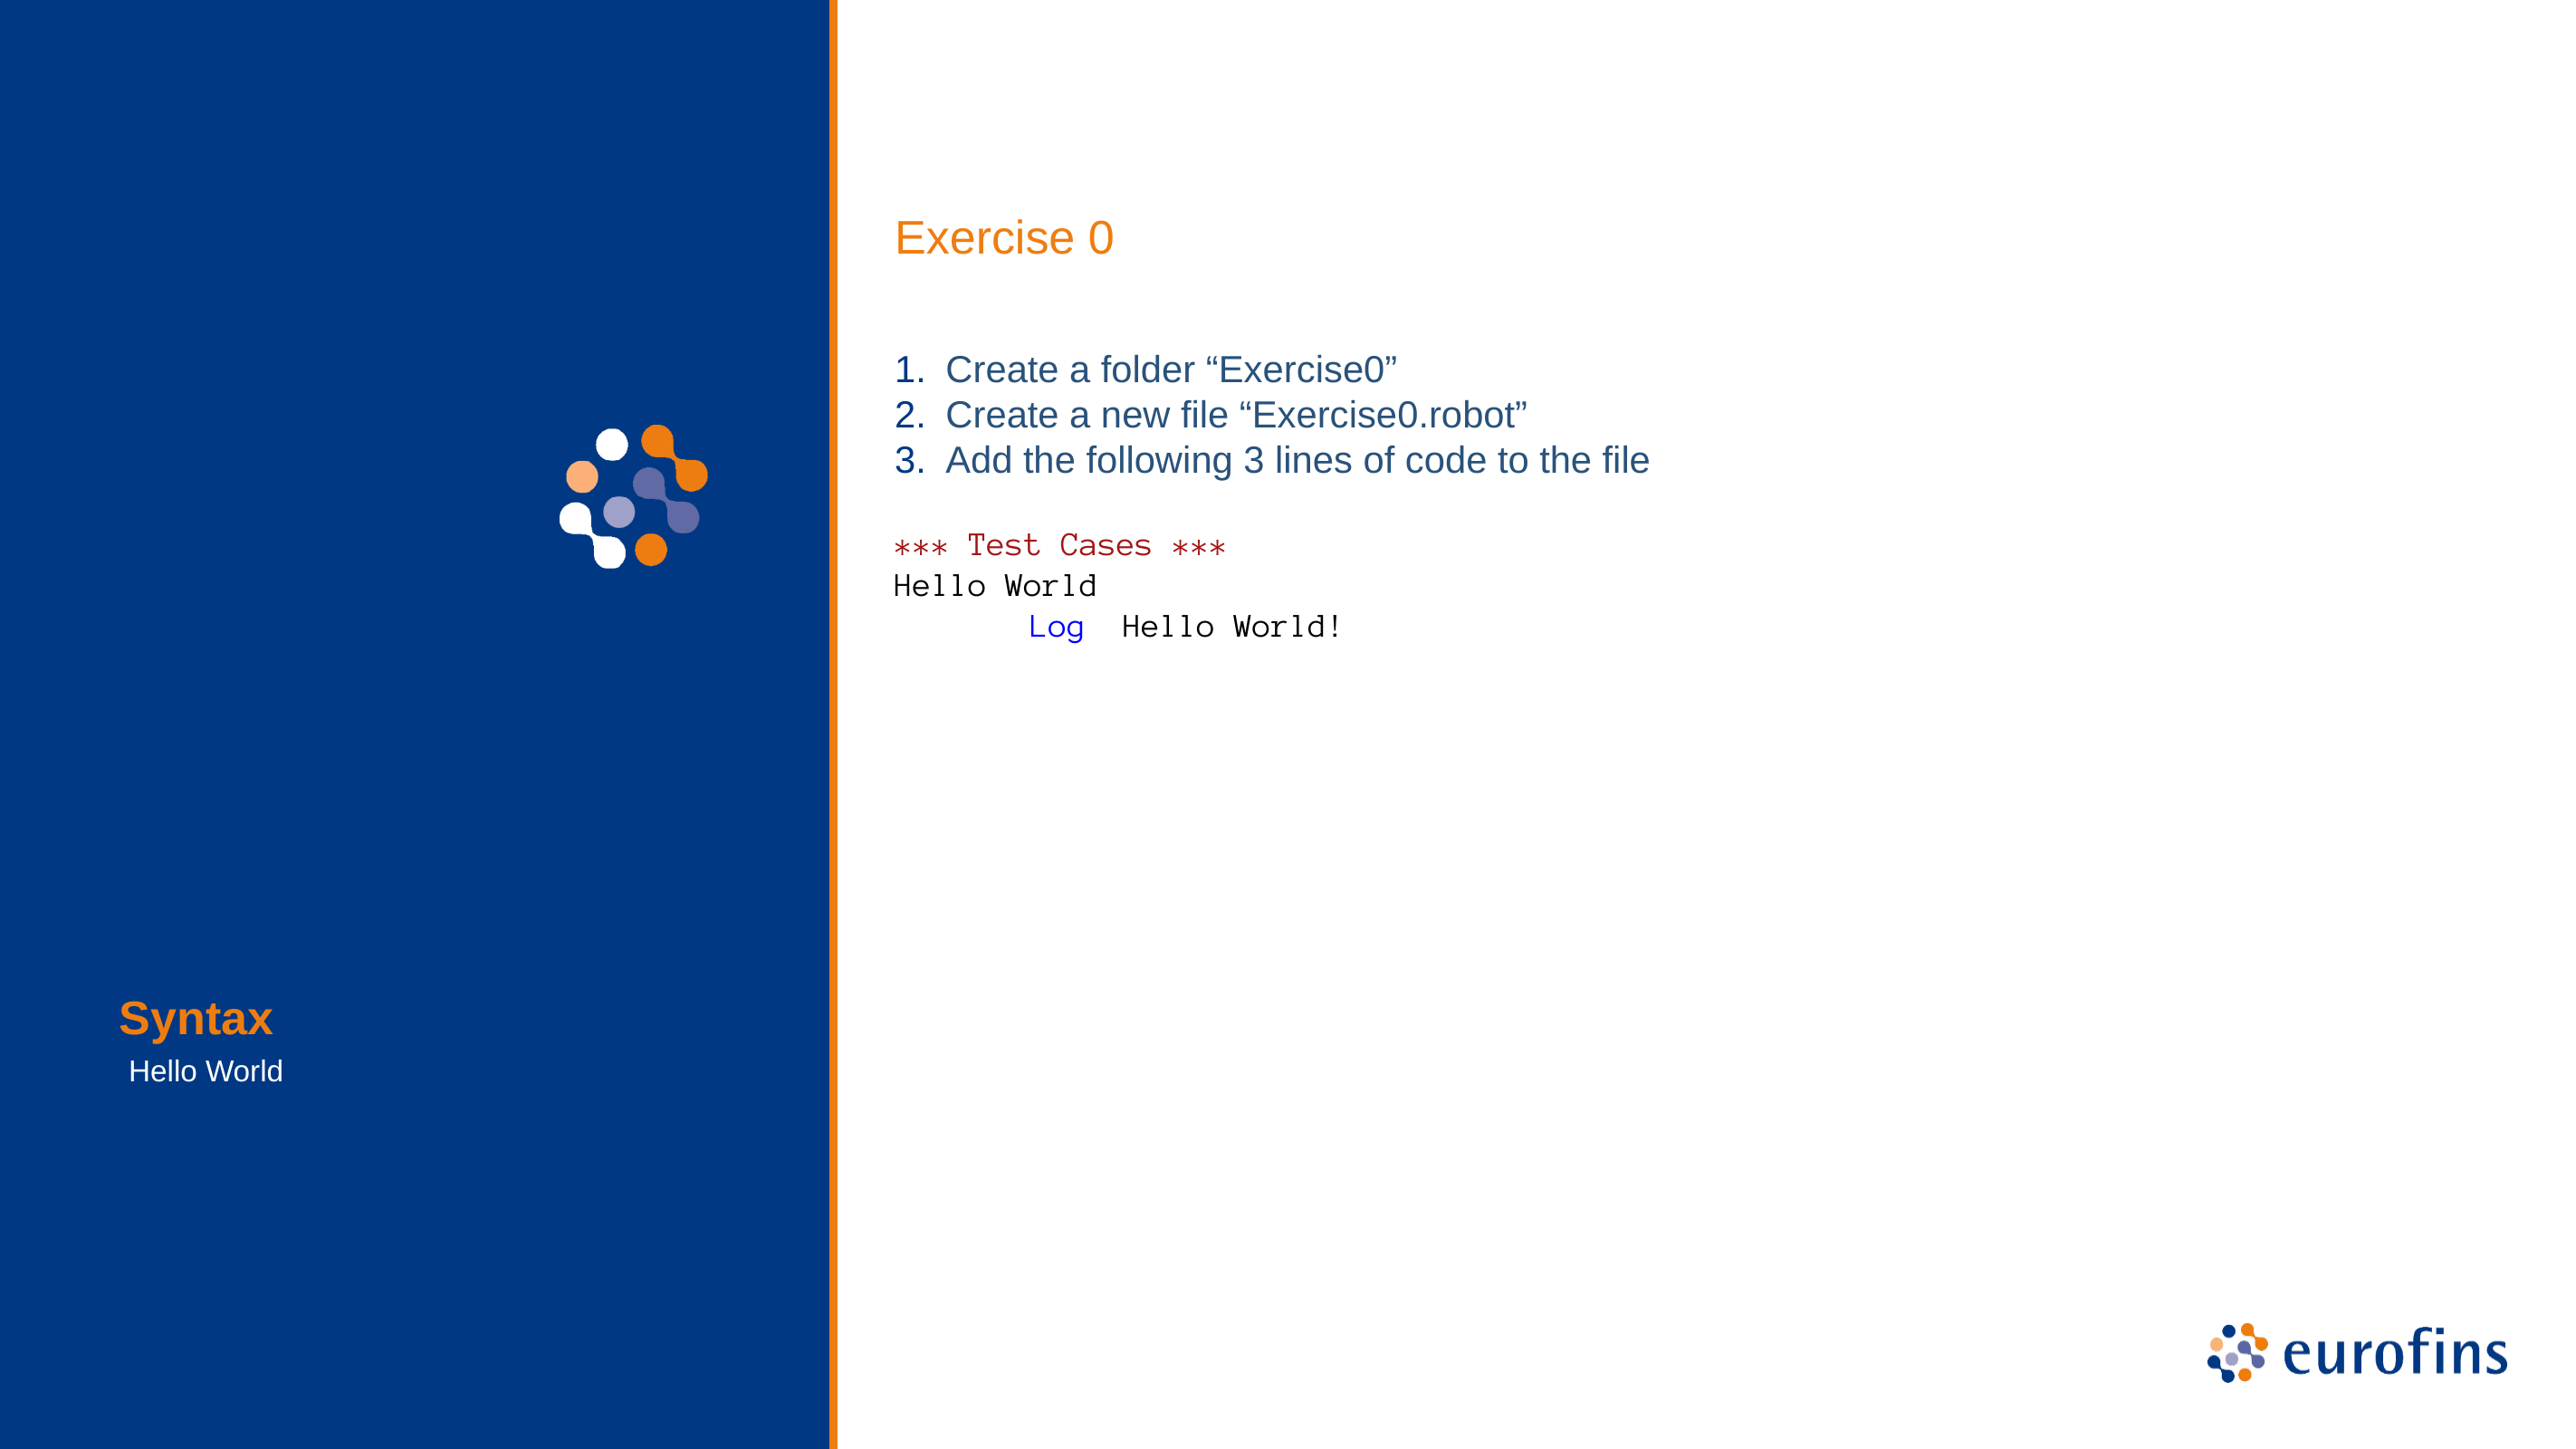

Exercise 0

Create a folder “Exercise0”
Create a new file “Exercise0.robot”
Add the following 3 lines of code to the file

*** Test Cases ***
Hello World
	Log  Hello World!
Syntax
 Hello World